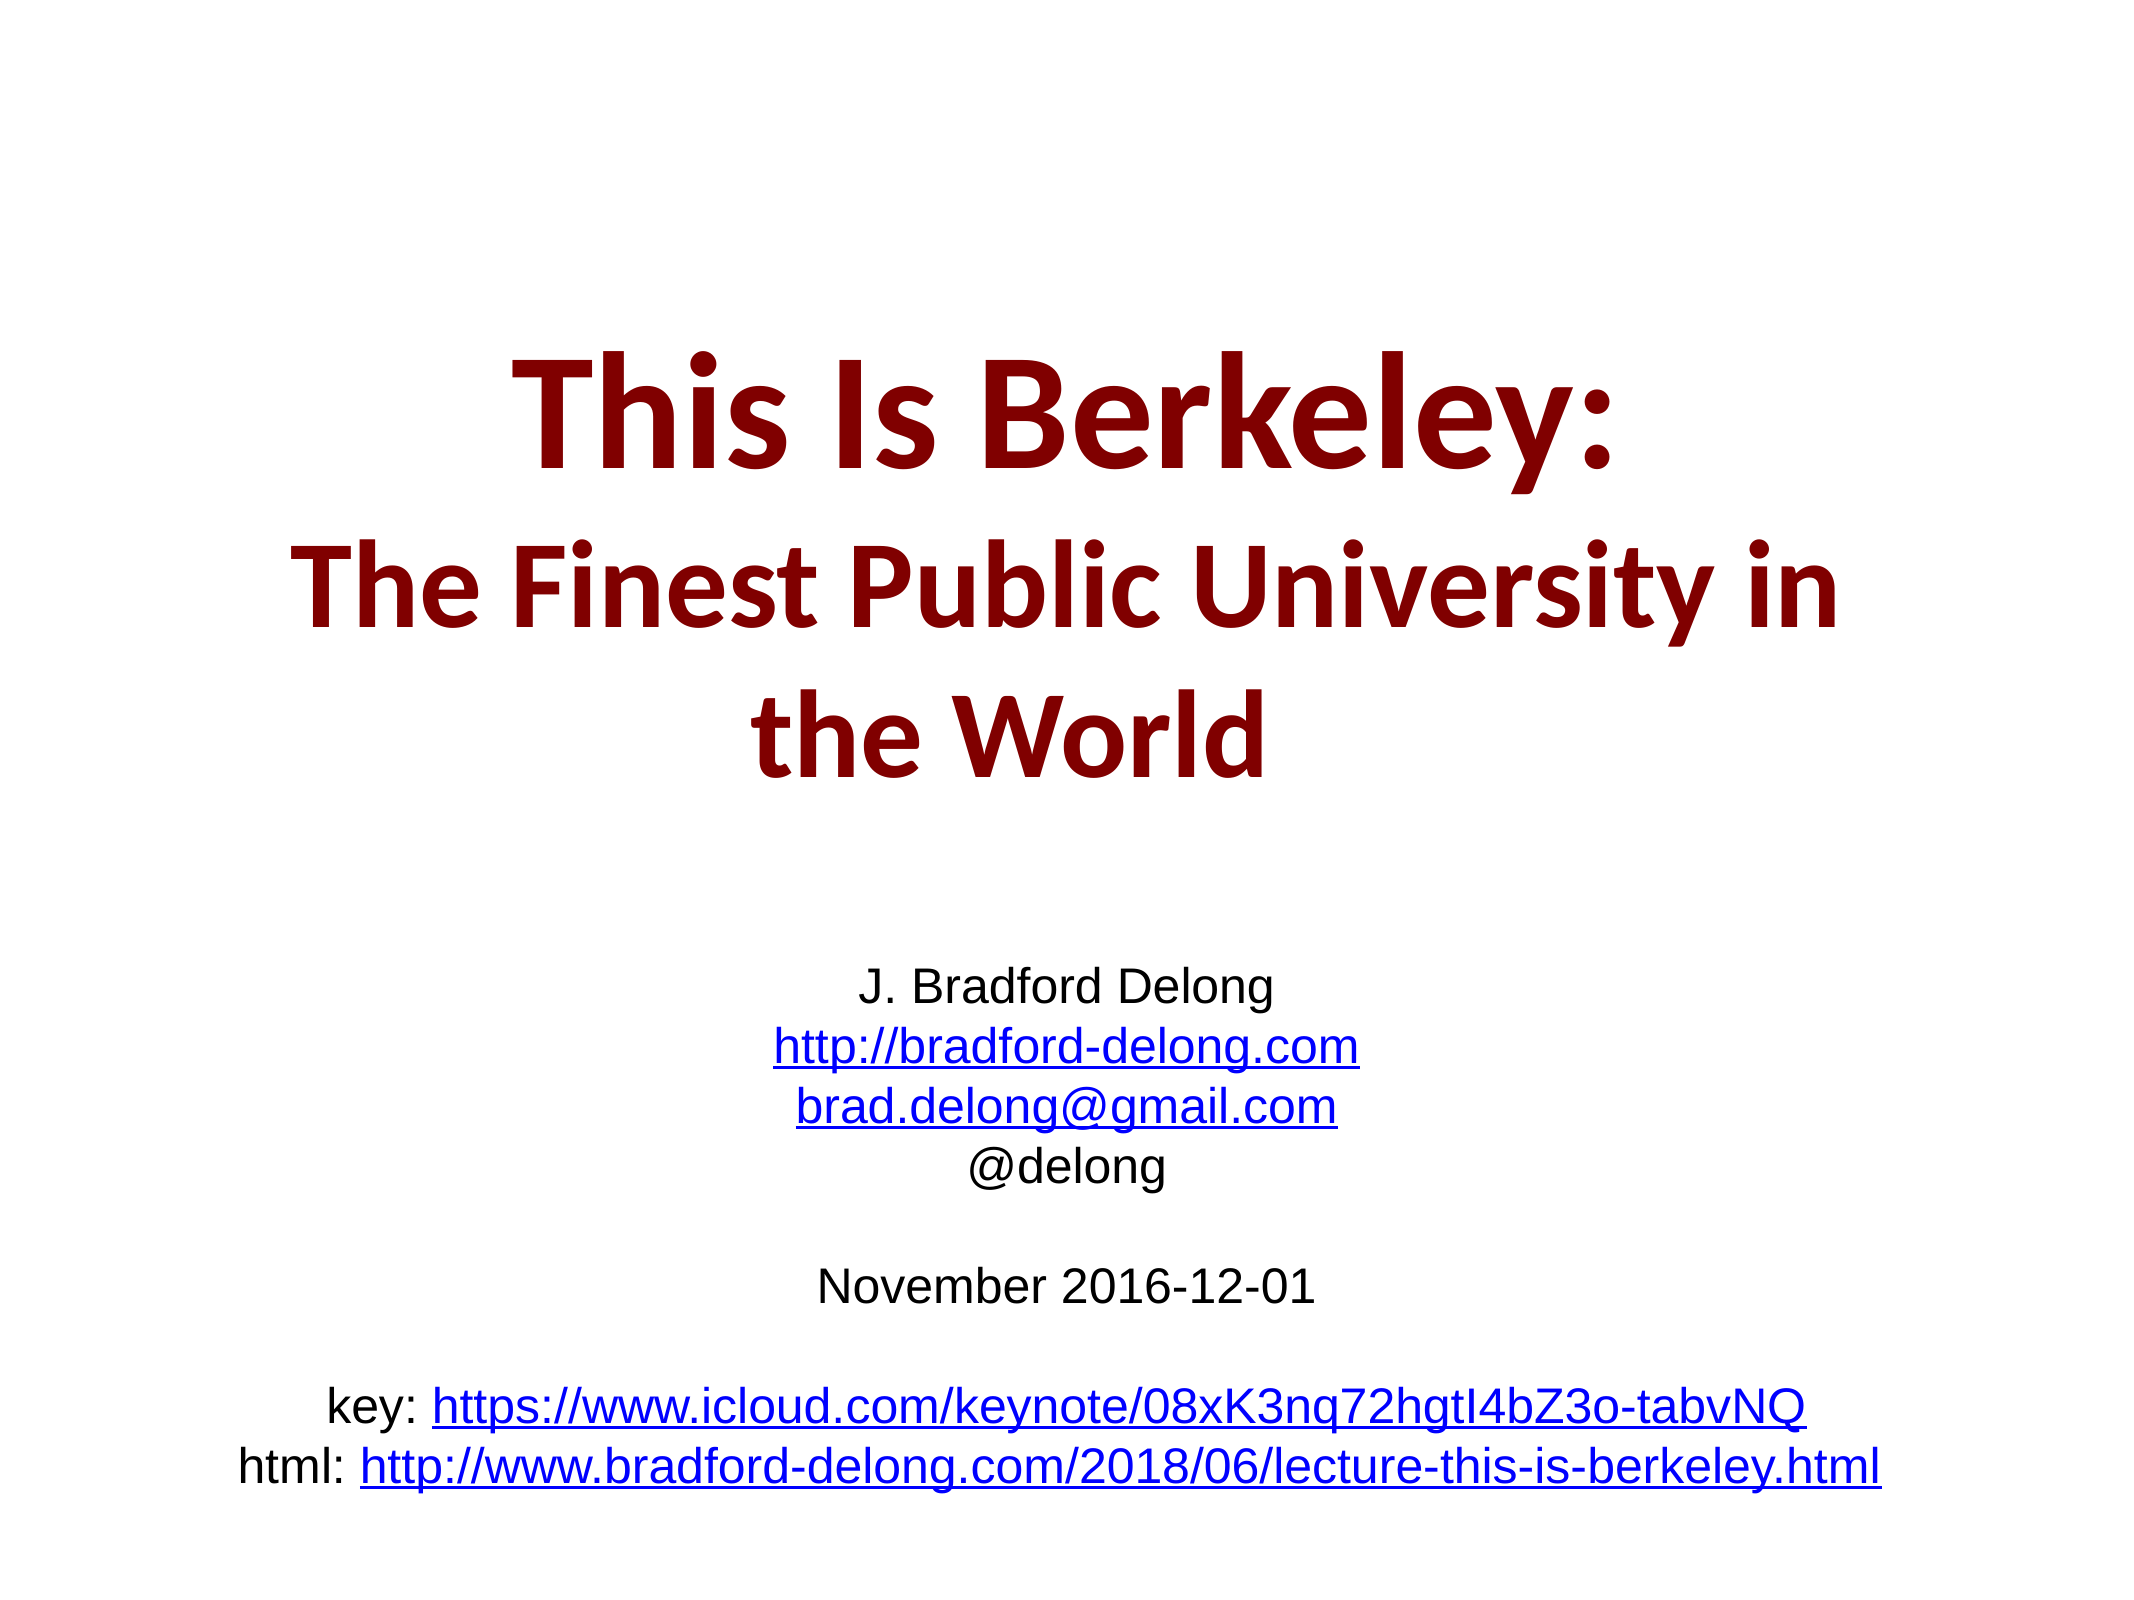

# This Is Berkeley:
The Finest Public University in the World

J. Bradford Delong
http://bradford-delong.com
brad.delong@gmail.com
@delong

November 2016-12-01

key: https://www.icloud.com/keynote/08xK3nq72hgtI4bZ3o-tabvNQ
html: http://www.bradford-delong.com/2018/06/lecture-this-is-berkeley.html